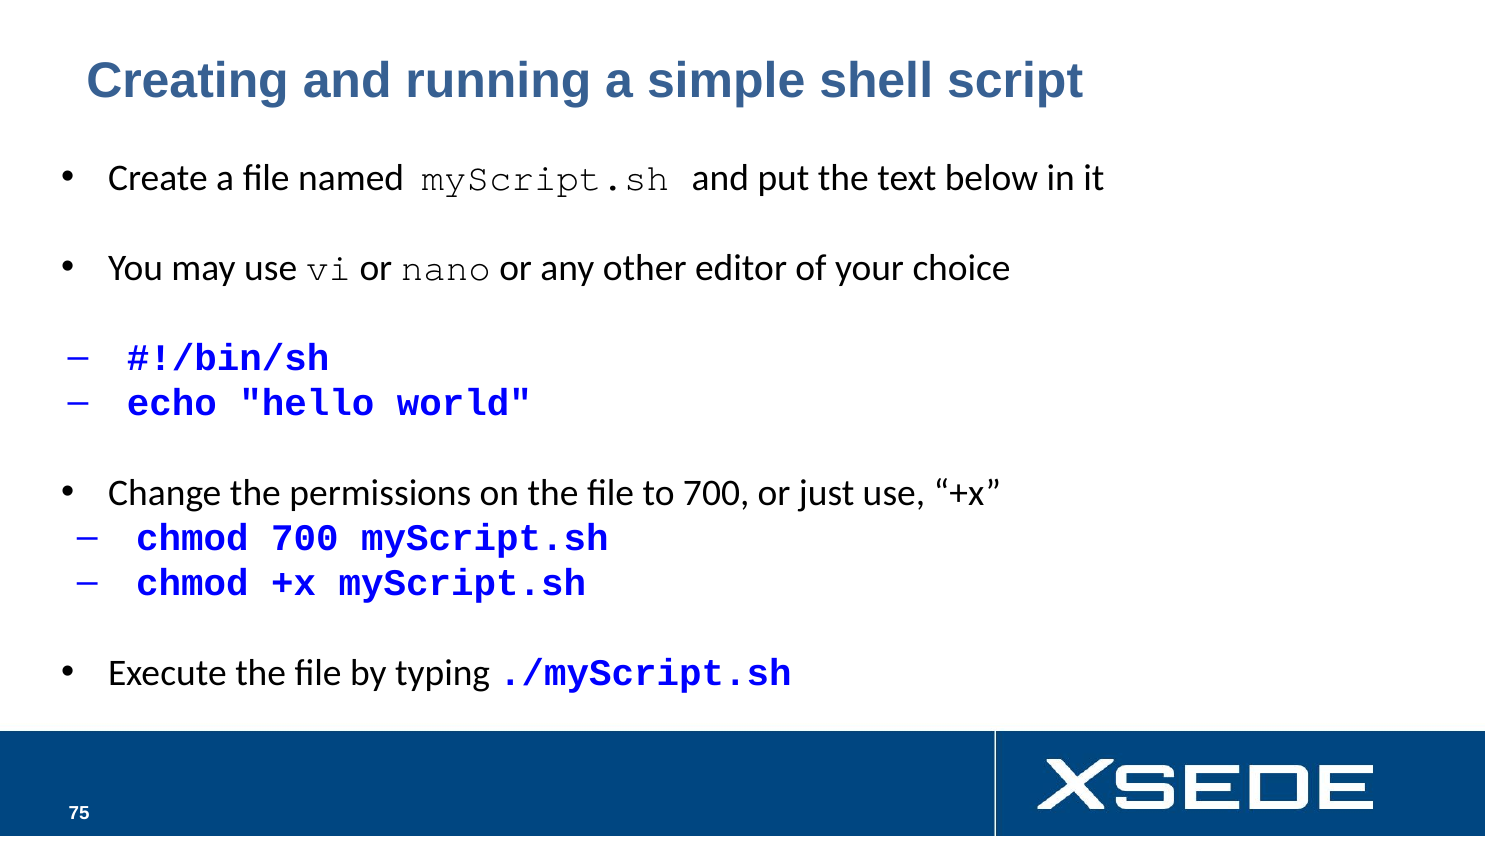

# Creating and running a simple shell script
Create a file named  myScript.sh and put the text below in it

You may use vi or nano or any other editor of your choice

#!/bin/sh
echo "hello world"

Change the permissions on the file to 700, or just use, “+x”
chmod 700 myScript.sh
chmod +x myScript.sh

Execute the file by typing ./myScript.sh

75